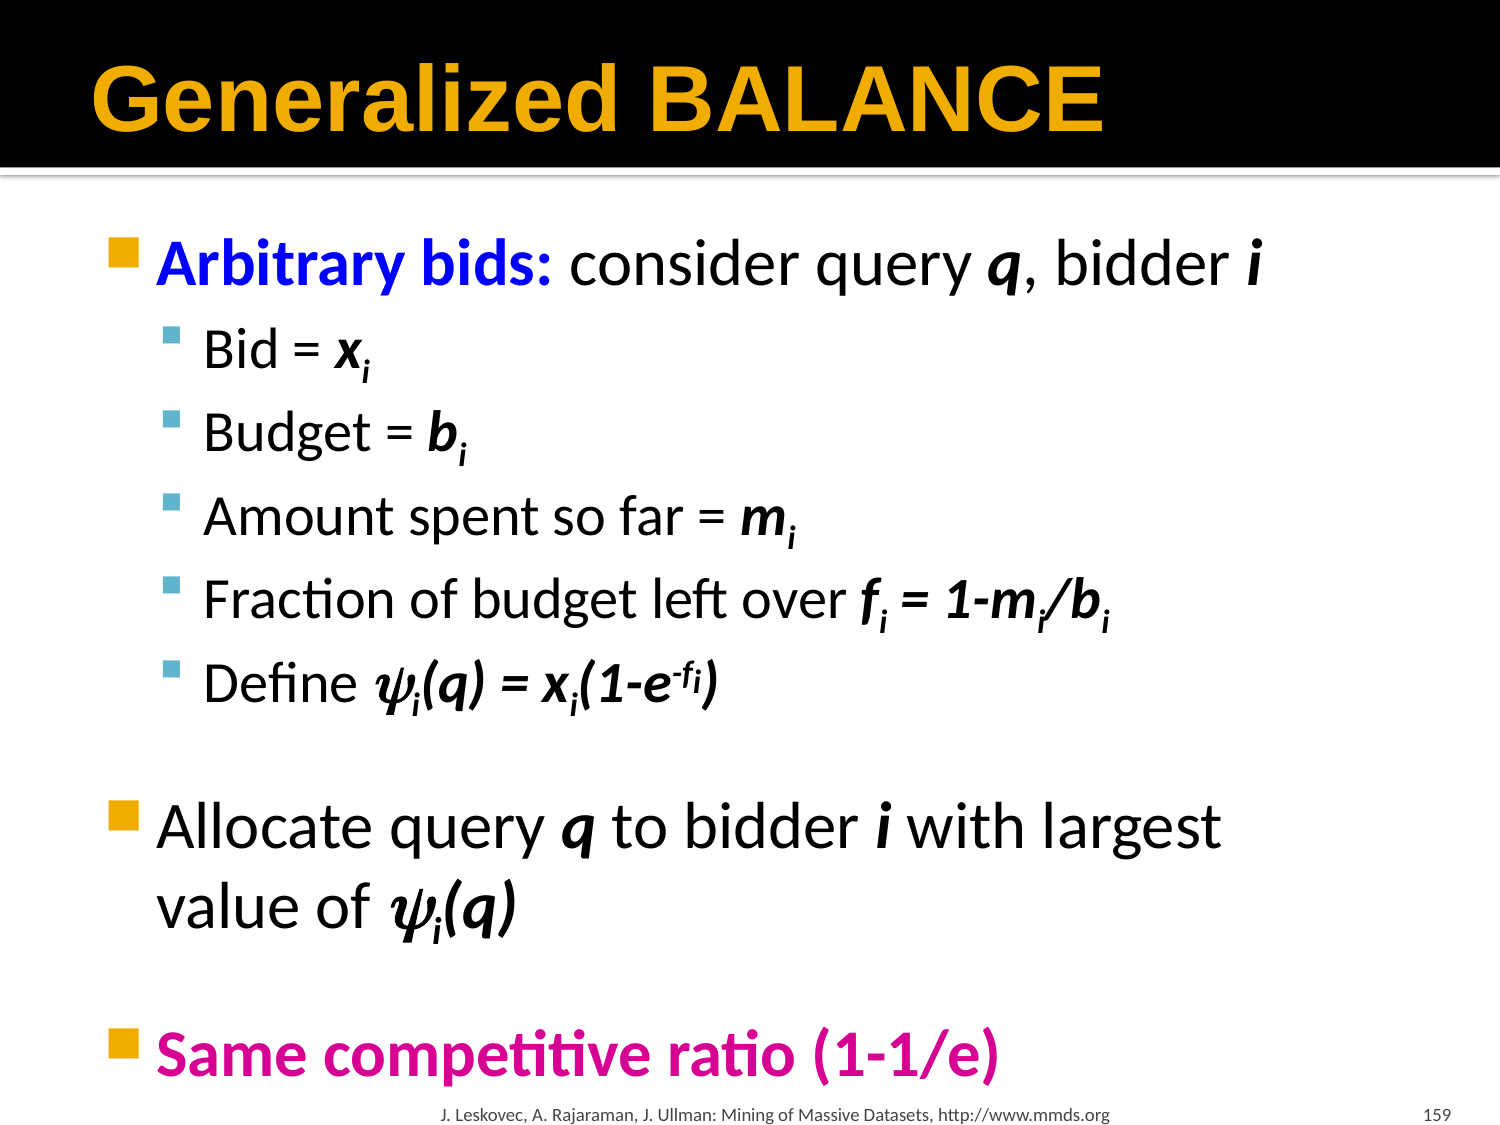

# Generalized BALANCE
Arbitrary bids: consider query q, bidder i
Bid = xi
Budget = bi
Amount spent so far = mi
Fraction of budget left over fi = 1-mi/bi
Define ψi(q) = xi(1-e-fi)

Allocate query q to bidder i with largest
value of ψi(q)

Same competitive ratio (1-1/e)
J. Leskovec, A. Rajaraman, J. Ullman: Mining of Massive Datasets, http://www.mmds.org
159